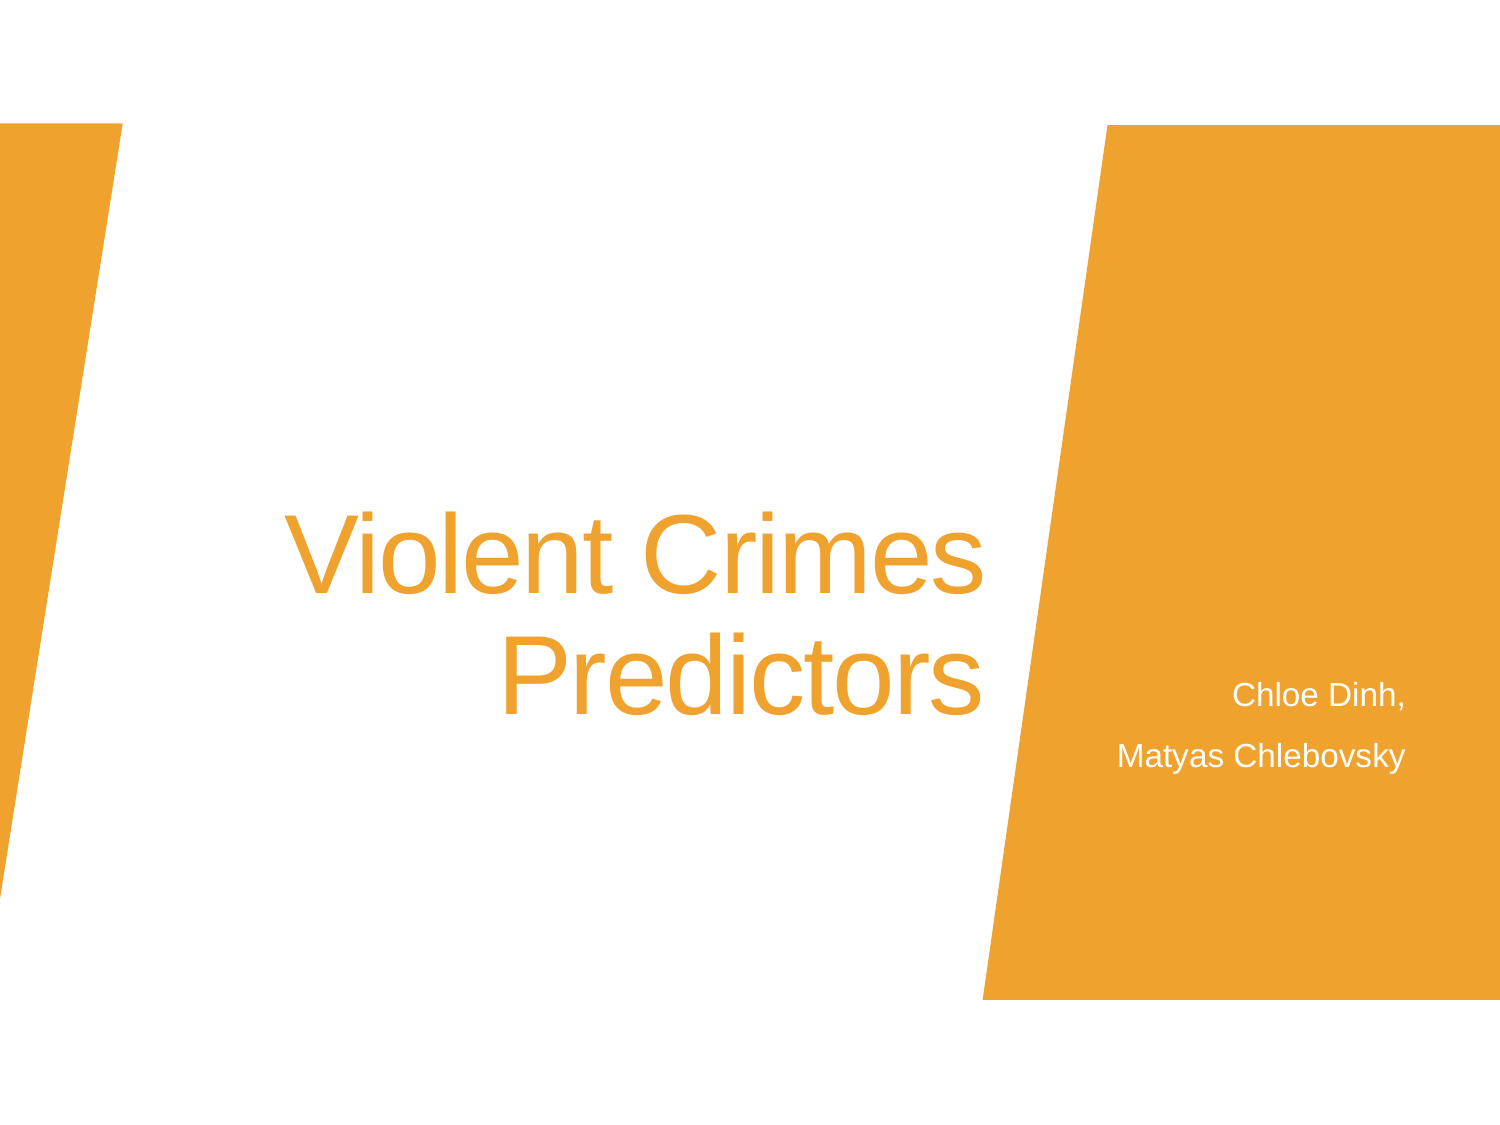

# Violent Crimes Predictors
Chloe Dinh,
Matyas Chlebovsky